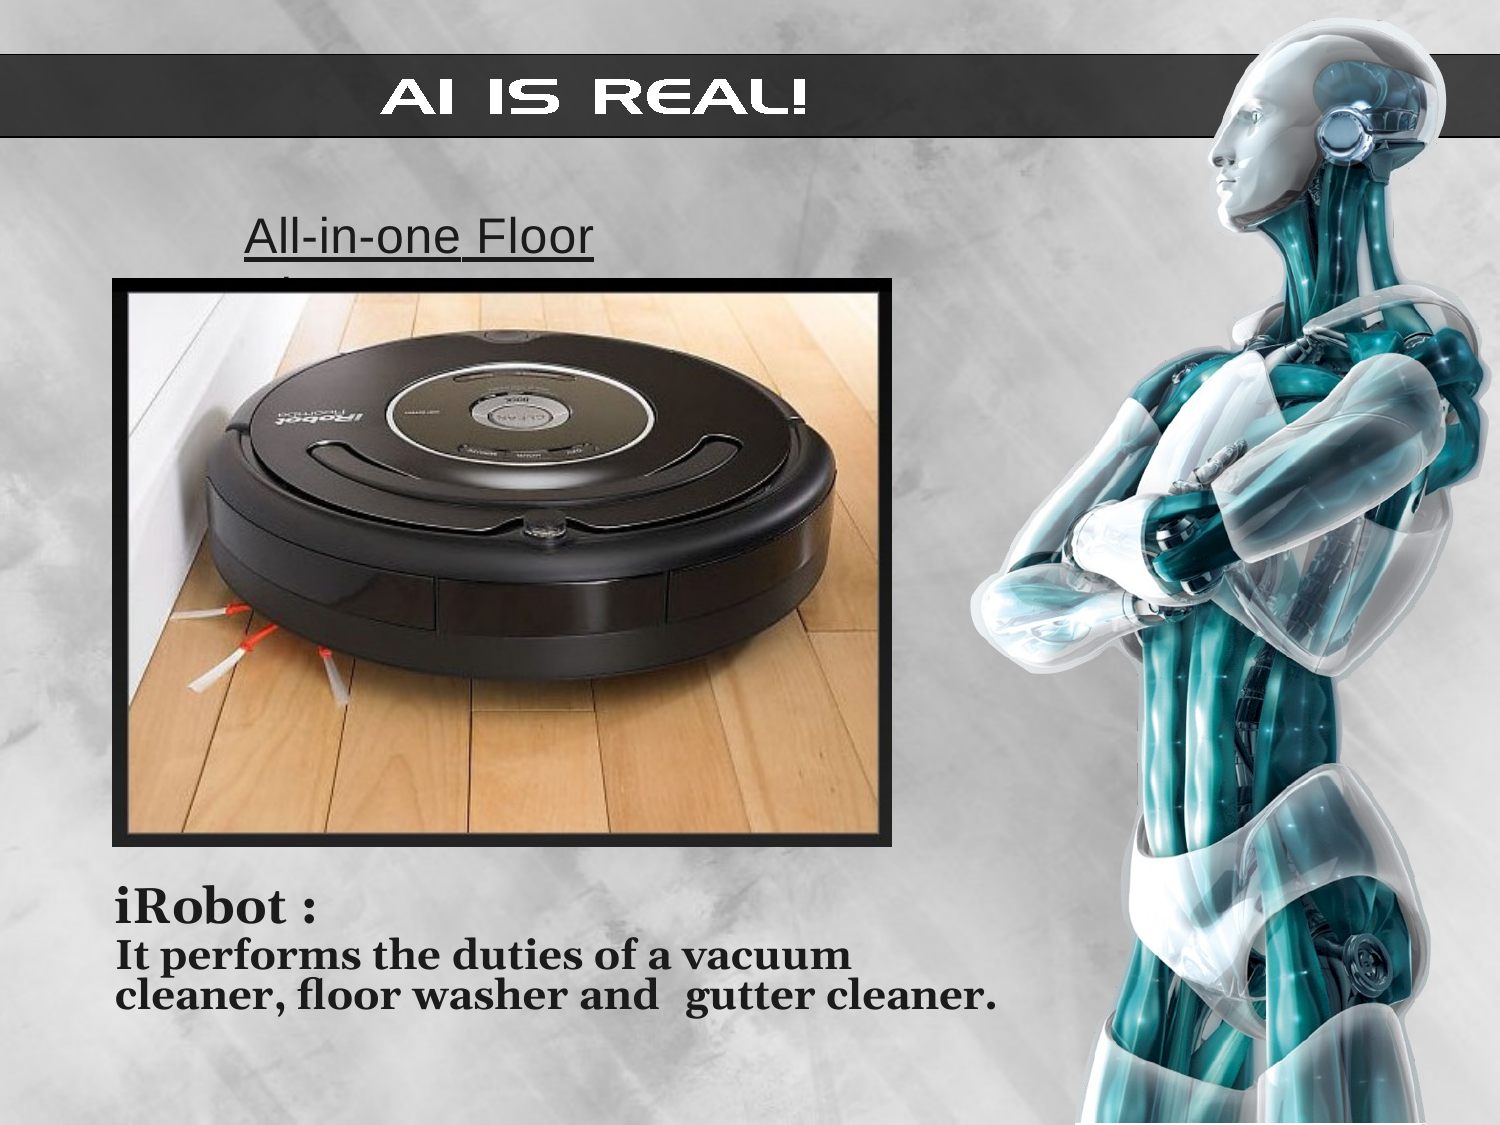

# All-in-one Floor Cleaner
iRobot :
It performs the duties of a vacuum  cleaner, floor washer and	gutter cleaner.